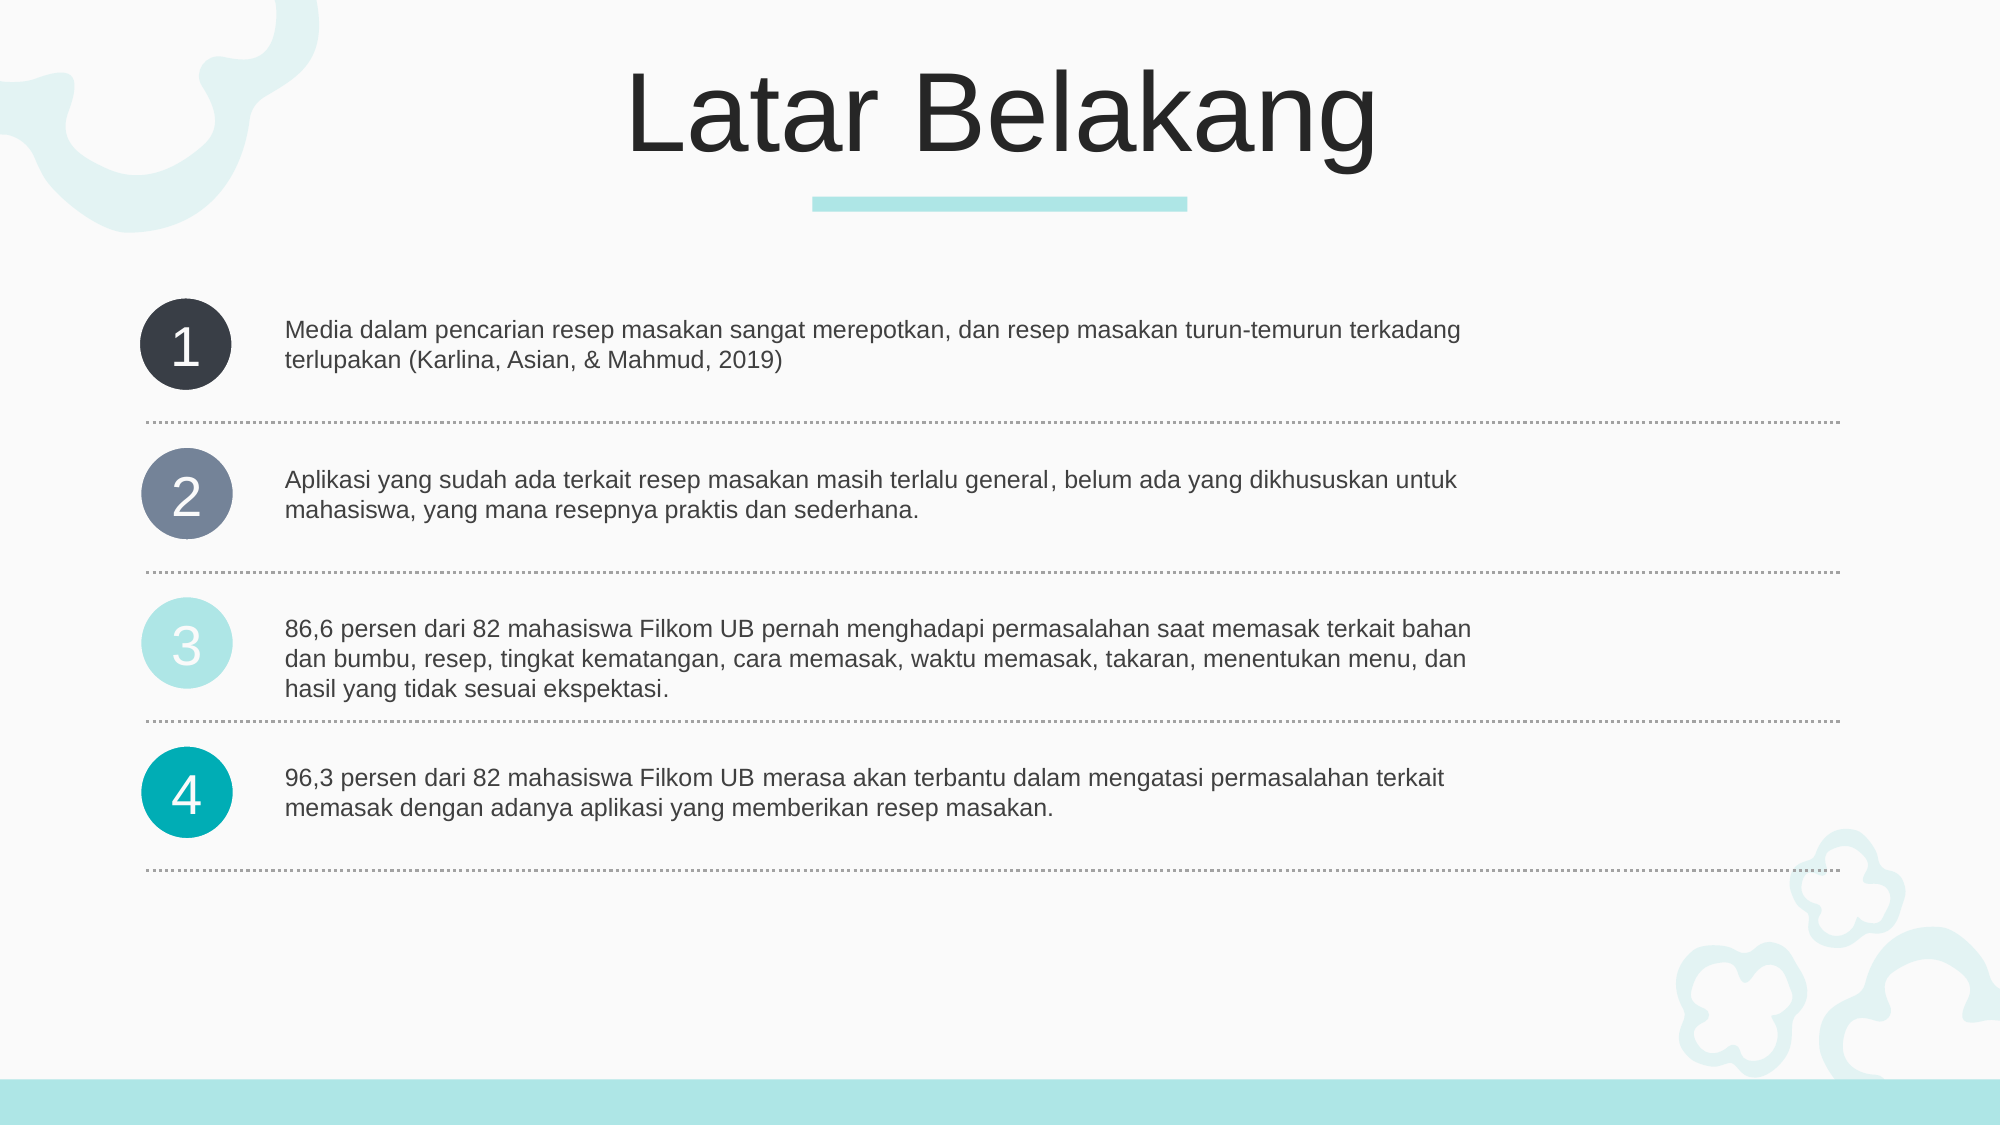

Latar Belakang
1
Media dalam pencarian resep masakan sangat merepotkan, dan resep masakan turun-temurun terkadang terlupakan (Karlina, Asian, & Mahmud, 2019)

2
Aplikasi yang sudah ada terkait resep masakan masih terlalu general, belum ada yang dikhususkan untuk mahasiswa, yang mana resepnya praktis dan sederhana.

3
86,6 persen dari 82 mahasiswa Filkom UB pernah menghadapi permasalahan saat memasak terkait bahan dan bumbu, resep, tingkat kematangan, cara memasak, waktu memasak, takaran, menentukan menu, dan hasil yang tidak sesuai ekspektasi.

4
96,3 persen dari 82 mahasiswa Filkom UB merasa akan terbantu dalam mengatasi permasalahan terkait memasak dengan adanya aplikasi yang memberikan resep masakan.